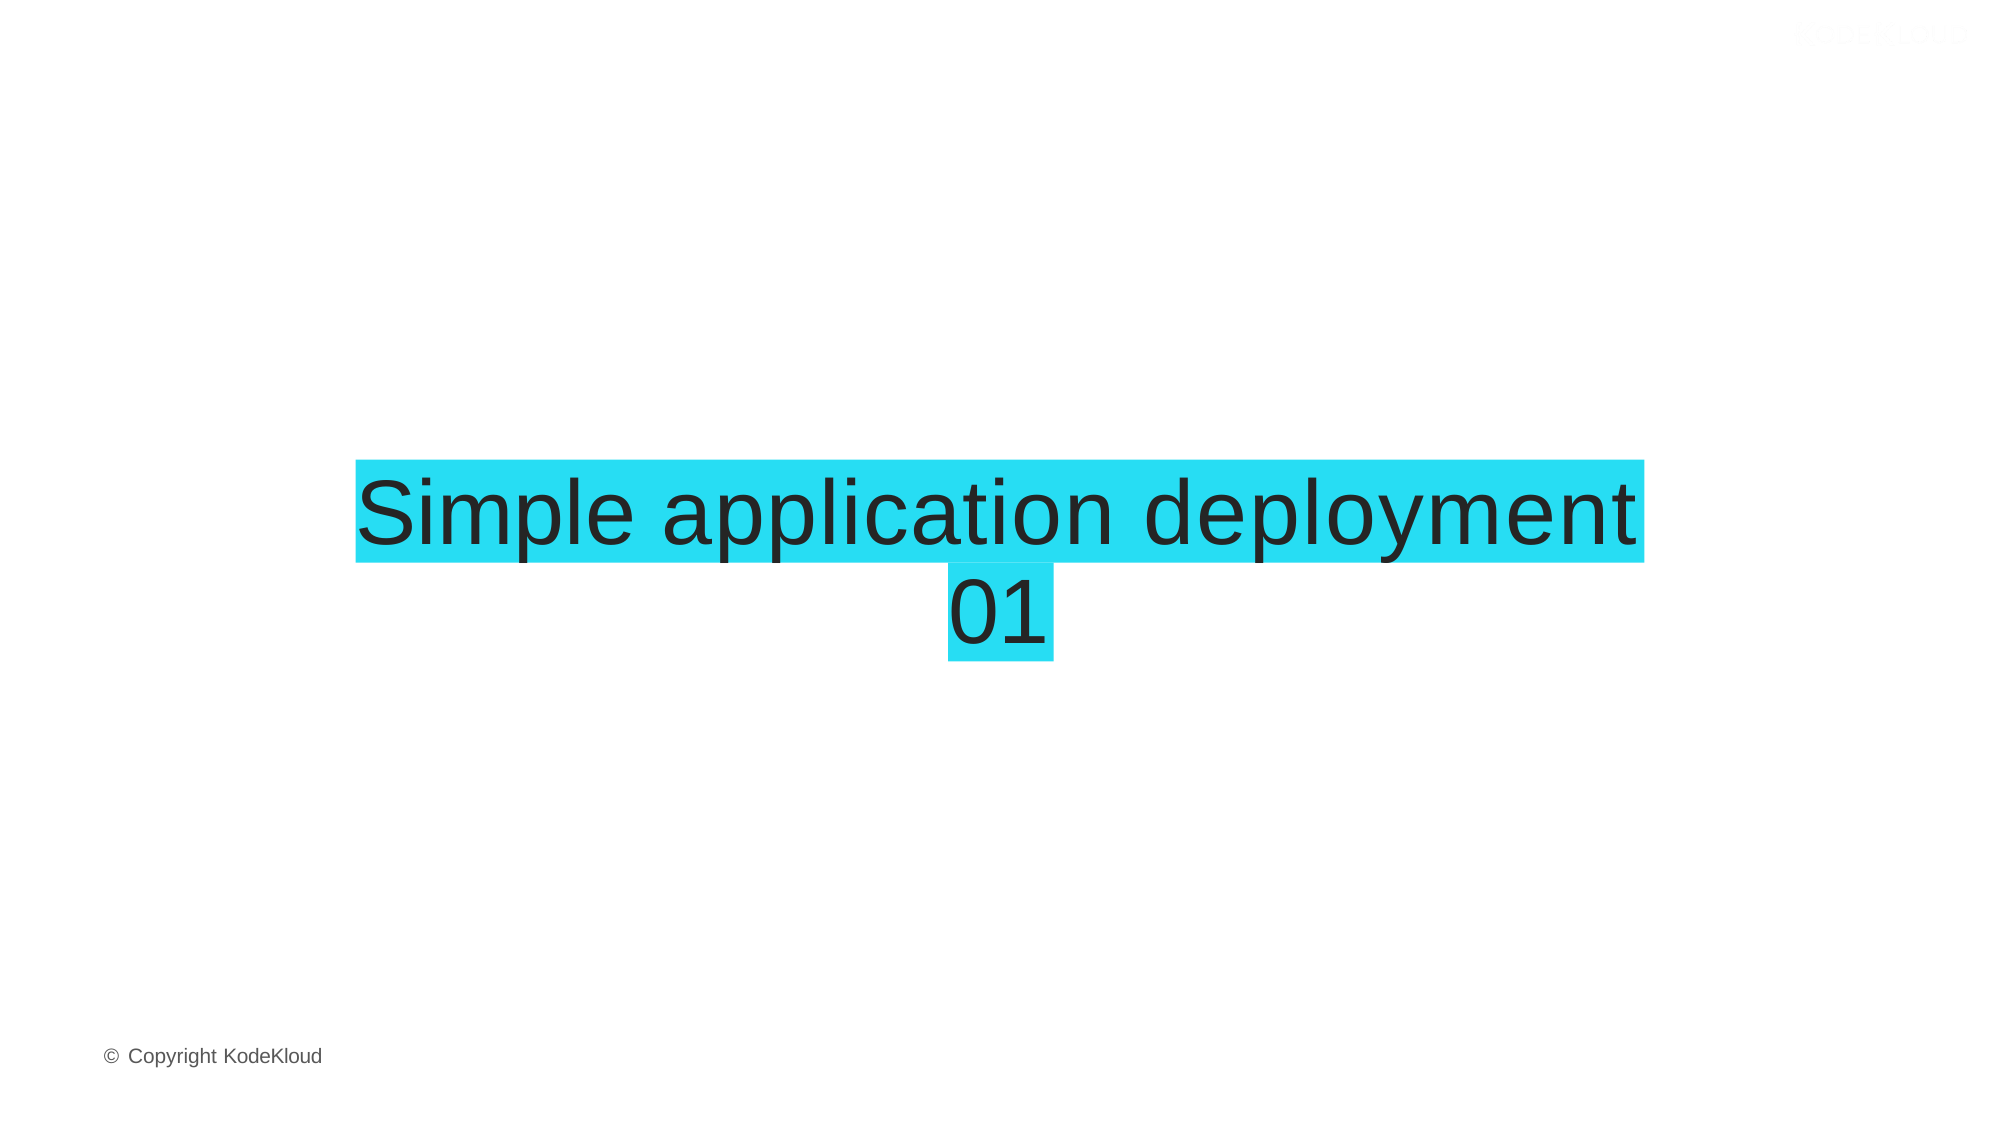

Simple application deployment
01
© Copyright KodeKloud